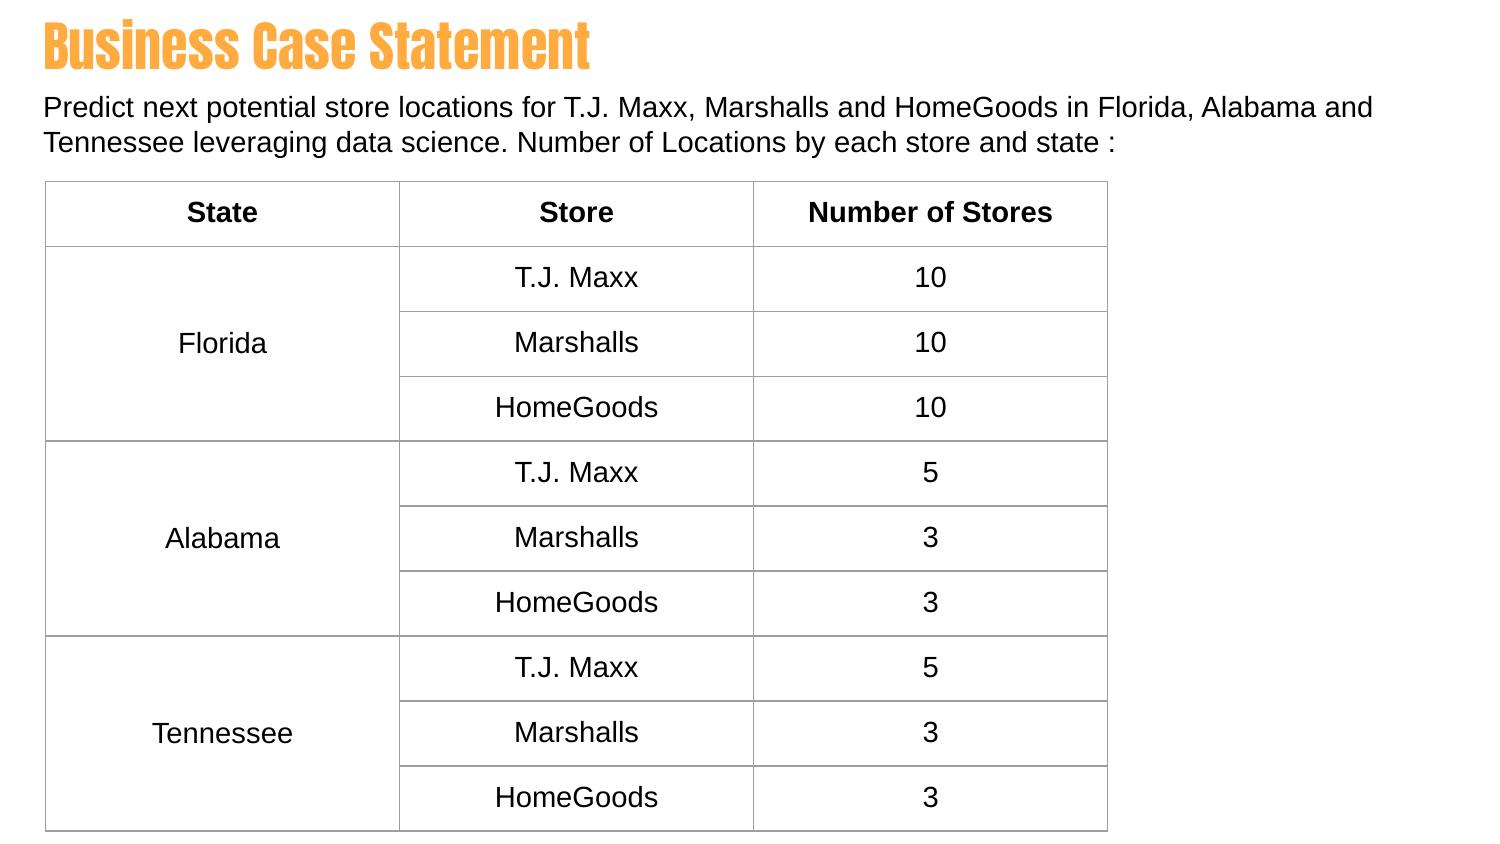

Business Case Statement
Predict next potential store locations for T.J. Maxx, Marshalls and HomeGoods in Florida, Alabama and Tennessee leveraging data science. Number of Locations by each store and state :

| State | Store | Number of Stores |
| --- | --- | --- |
| Florida | T.J. Maxx | 10 |
|  | Marshalls | 10 |
|  | HomeGoods | 10 |
| Alabama | T.J. Maxx | 5 |
|  | Marshalls | 3 |
|  | HomeGoods | 3 |
| Tennessee | T.J. Maxx | 5 |
|  | Marshalls | 3 |
|  | HomeGoods | 3 |